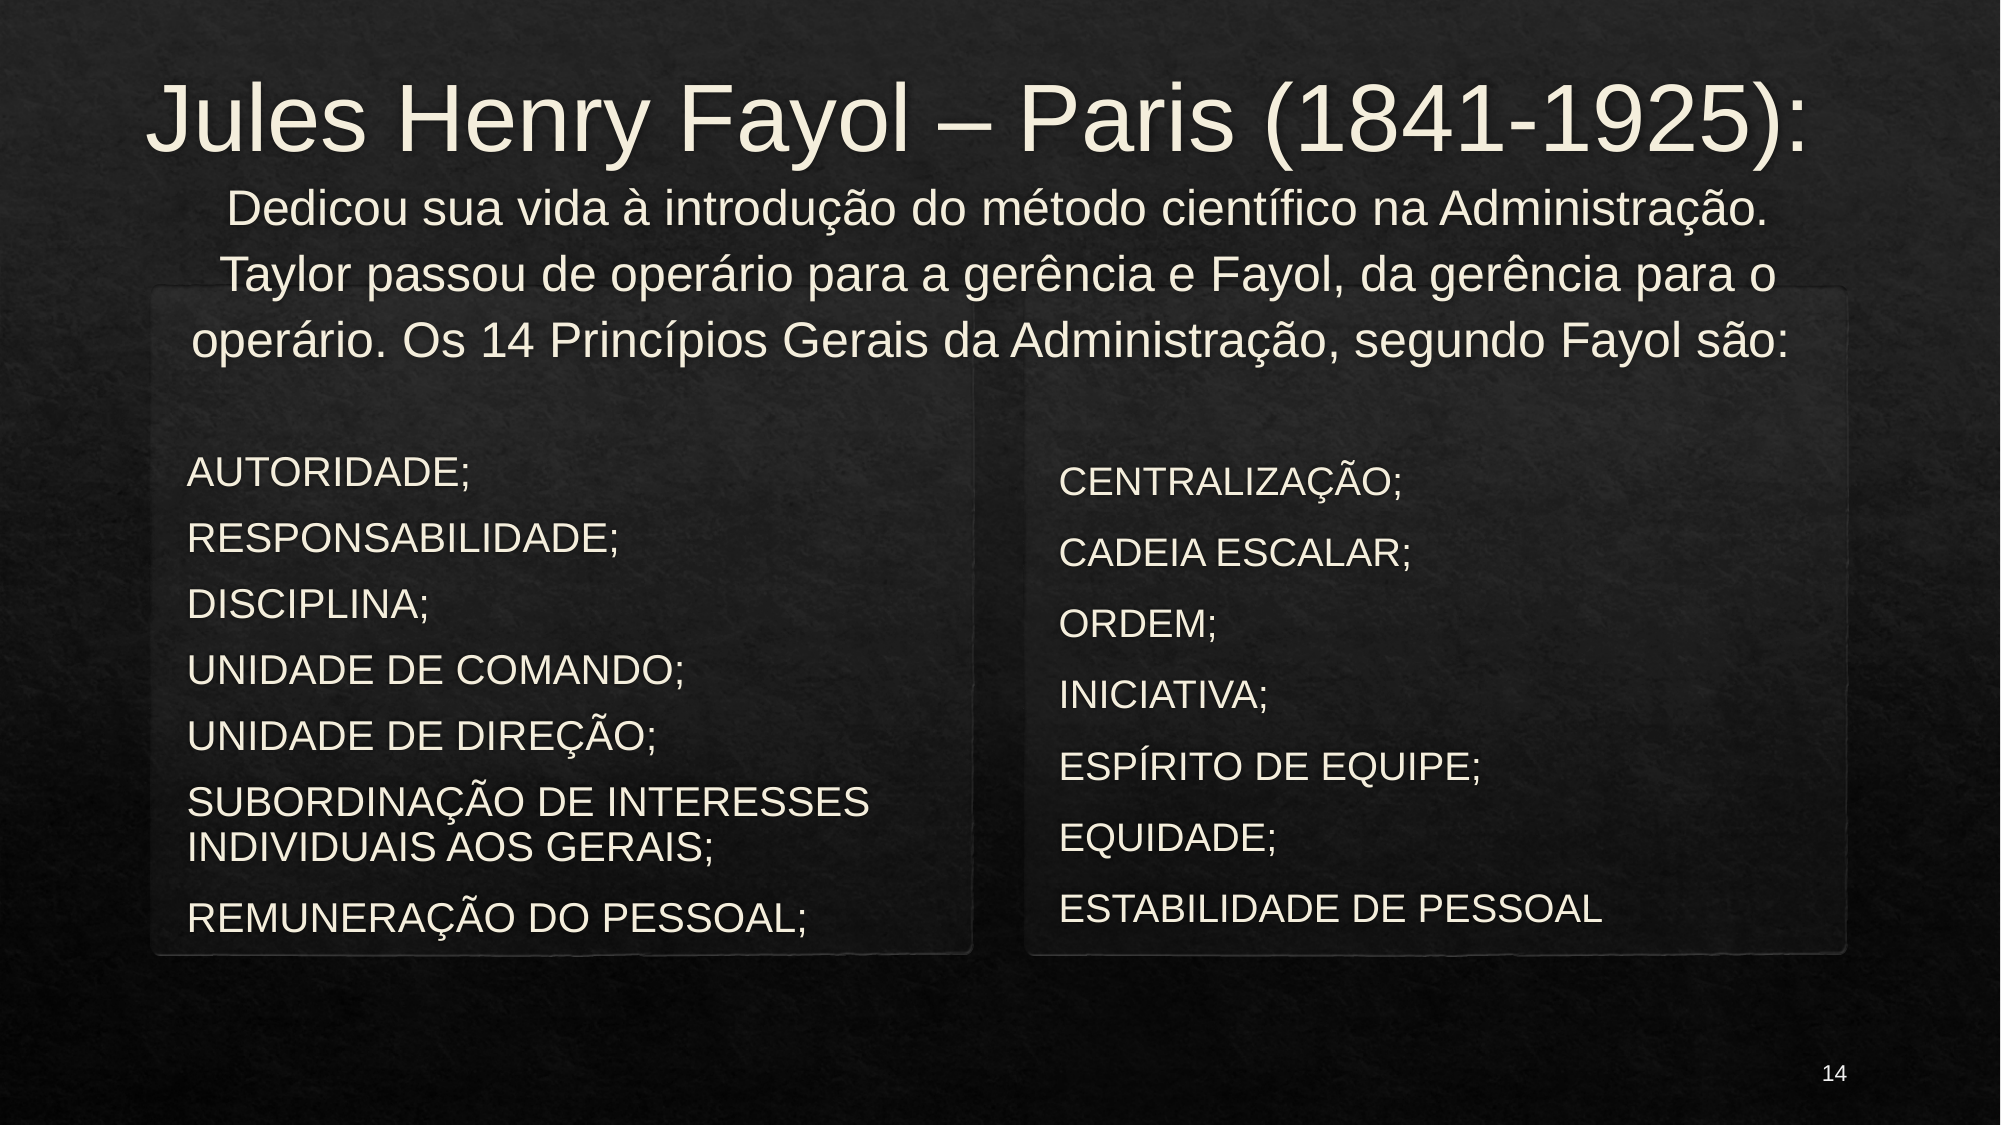

# Jules Henry Fayol – Paris (1841-1925):
Dedicou sua vida à introdução do método científico na Administração. Taylor passou de operário para a gerência e Fayol, da gerência para o operário. Os 14 Princípios Gerais da Administração, segundo Fayol são:

AUTORIDADE;
RESPONSABILIDADE;
DISCIPLINA;
UNIDADE DE COMANDO;
UNIDADE DE DIREÇÃO;
SUBORDINAÇÃO DE INTERESSES INDIVIDUAIS AOS GERAIS;
REMUNERAÇÃO DO PESSOAL;
CENTRALIZAÇÃO;
CADEIA ESCALAR;
ORDEM;
INICIATIVA;
ESPÍRITO DE EQUIPE;
EQUIDADE;
ESTABILIDADE DE PESSOAL
14